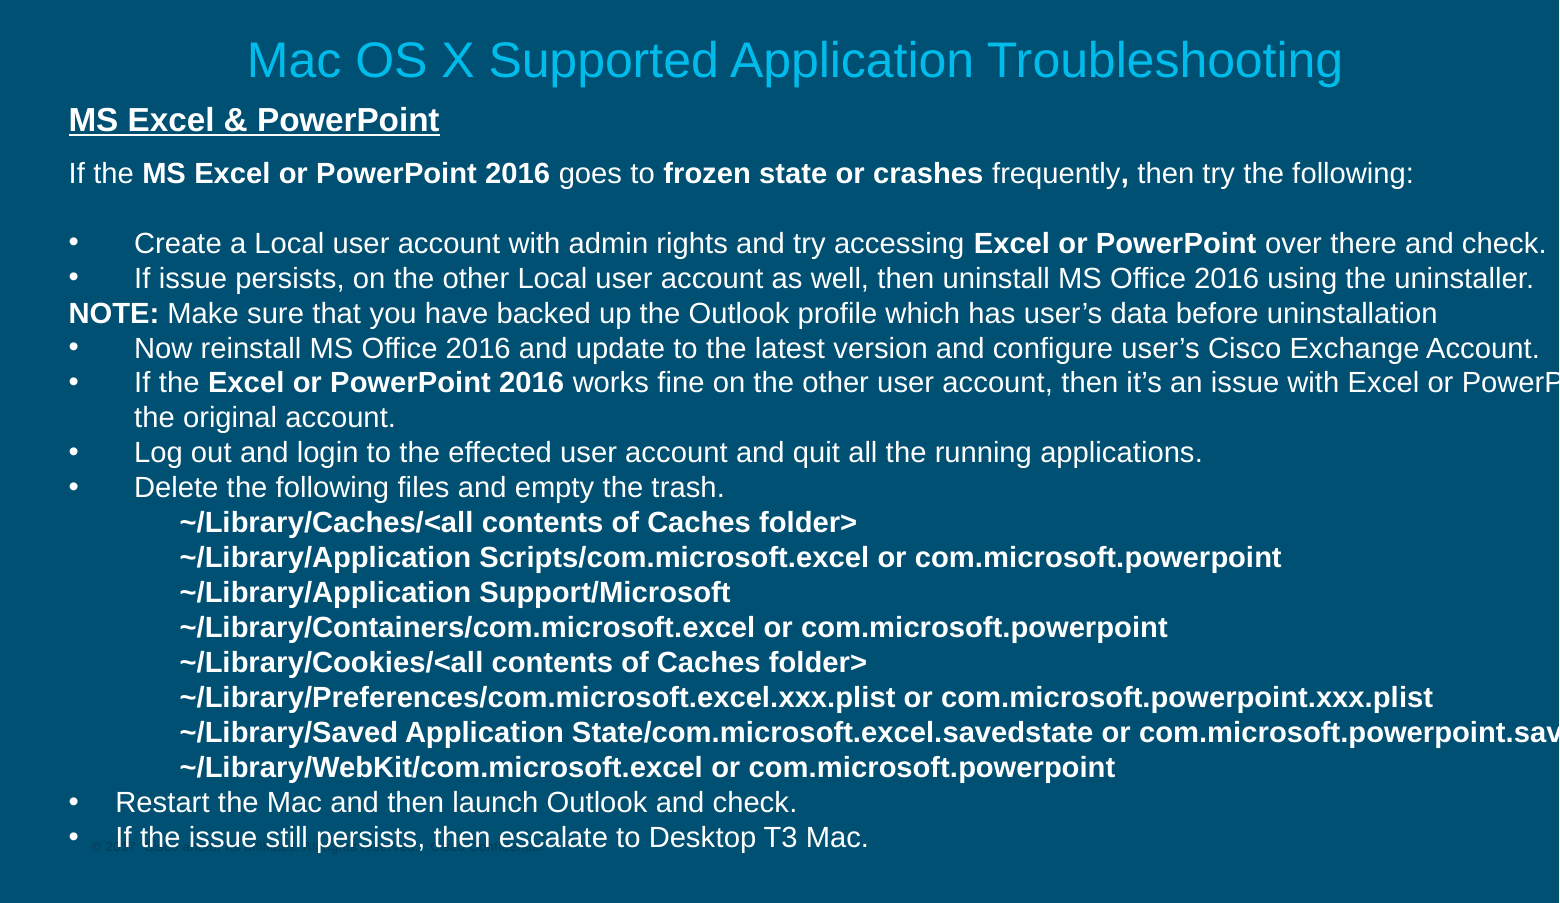

# Mac OS X Supported Application Troubleshooting
MS Excel & PowerPoint
If the MS Excel or PowerPoint 2016 goes to frozen state or crashes frequently, then try the following:

Create a Local user account with admin rights and try accessing Excel or PowerPoint over there and check.
If issue persists, on the other Local user account as well, then uninstall MS Office 2016 using the uninstaller.
NOTE: Make sure that you have backed up the Outlook profile which has user’s data before uninstallation
Now reinstall MS Office 2016 and update to the latest version and configure user’s Cisco Exchange Account.
If the Excel or PowerPoint 2016 works fine on the other user account, then it’s an issue with Excel or PowerPoint settings on the original account.
Log out and login to the effected user account and quit all the running applications.
Delete the following files and empty the trash.
~/Library/Caches/<all contents of Caches folder>
~/Library/Application Scripts/com.microsoft.excel or com.microsoft.powerpoint
~/Library/Application Support/Microsoft
~/Library/Containers/com.microsoft.excel or com.microsoft.powerpoint
~/Library/Cookies/<all contents of Caches folder>
~/Library/Preferences/com.microsoft.excel.xxx.plist or com.microsoft.powerpoint.xxx.plist
~/Library/Saved Application State/com.microsoft.excel.savedstate or com.microsoft.powerpoint.savedstate
~/Library/WebKit/com.microsoft.excel or com.microsoft.powerpoint
Restart the Mac and then launch Outlook and check.
If the issue still persists, then escalate to Desktop T3 Mac.